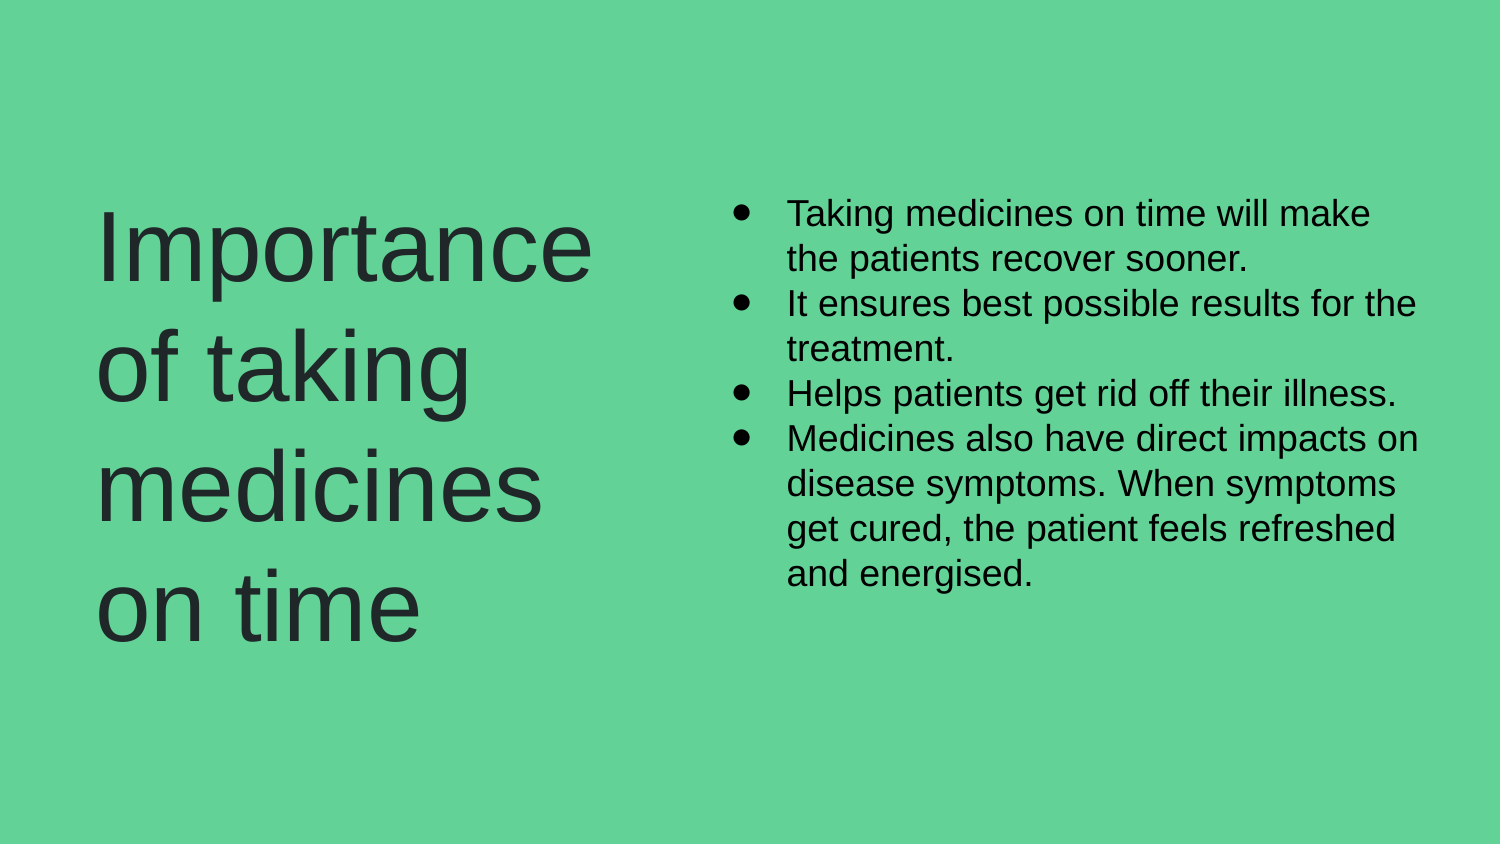

Taking medicines on time will make the patients recover sooner.
It ensures best possible results for the treatment.
Helps patients get rid off their illness.
Medicines also have direct impacts on disease symptoms. When symptoms get cured, the patient feels refreshed and energised.
# Importance of taking medicines on time